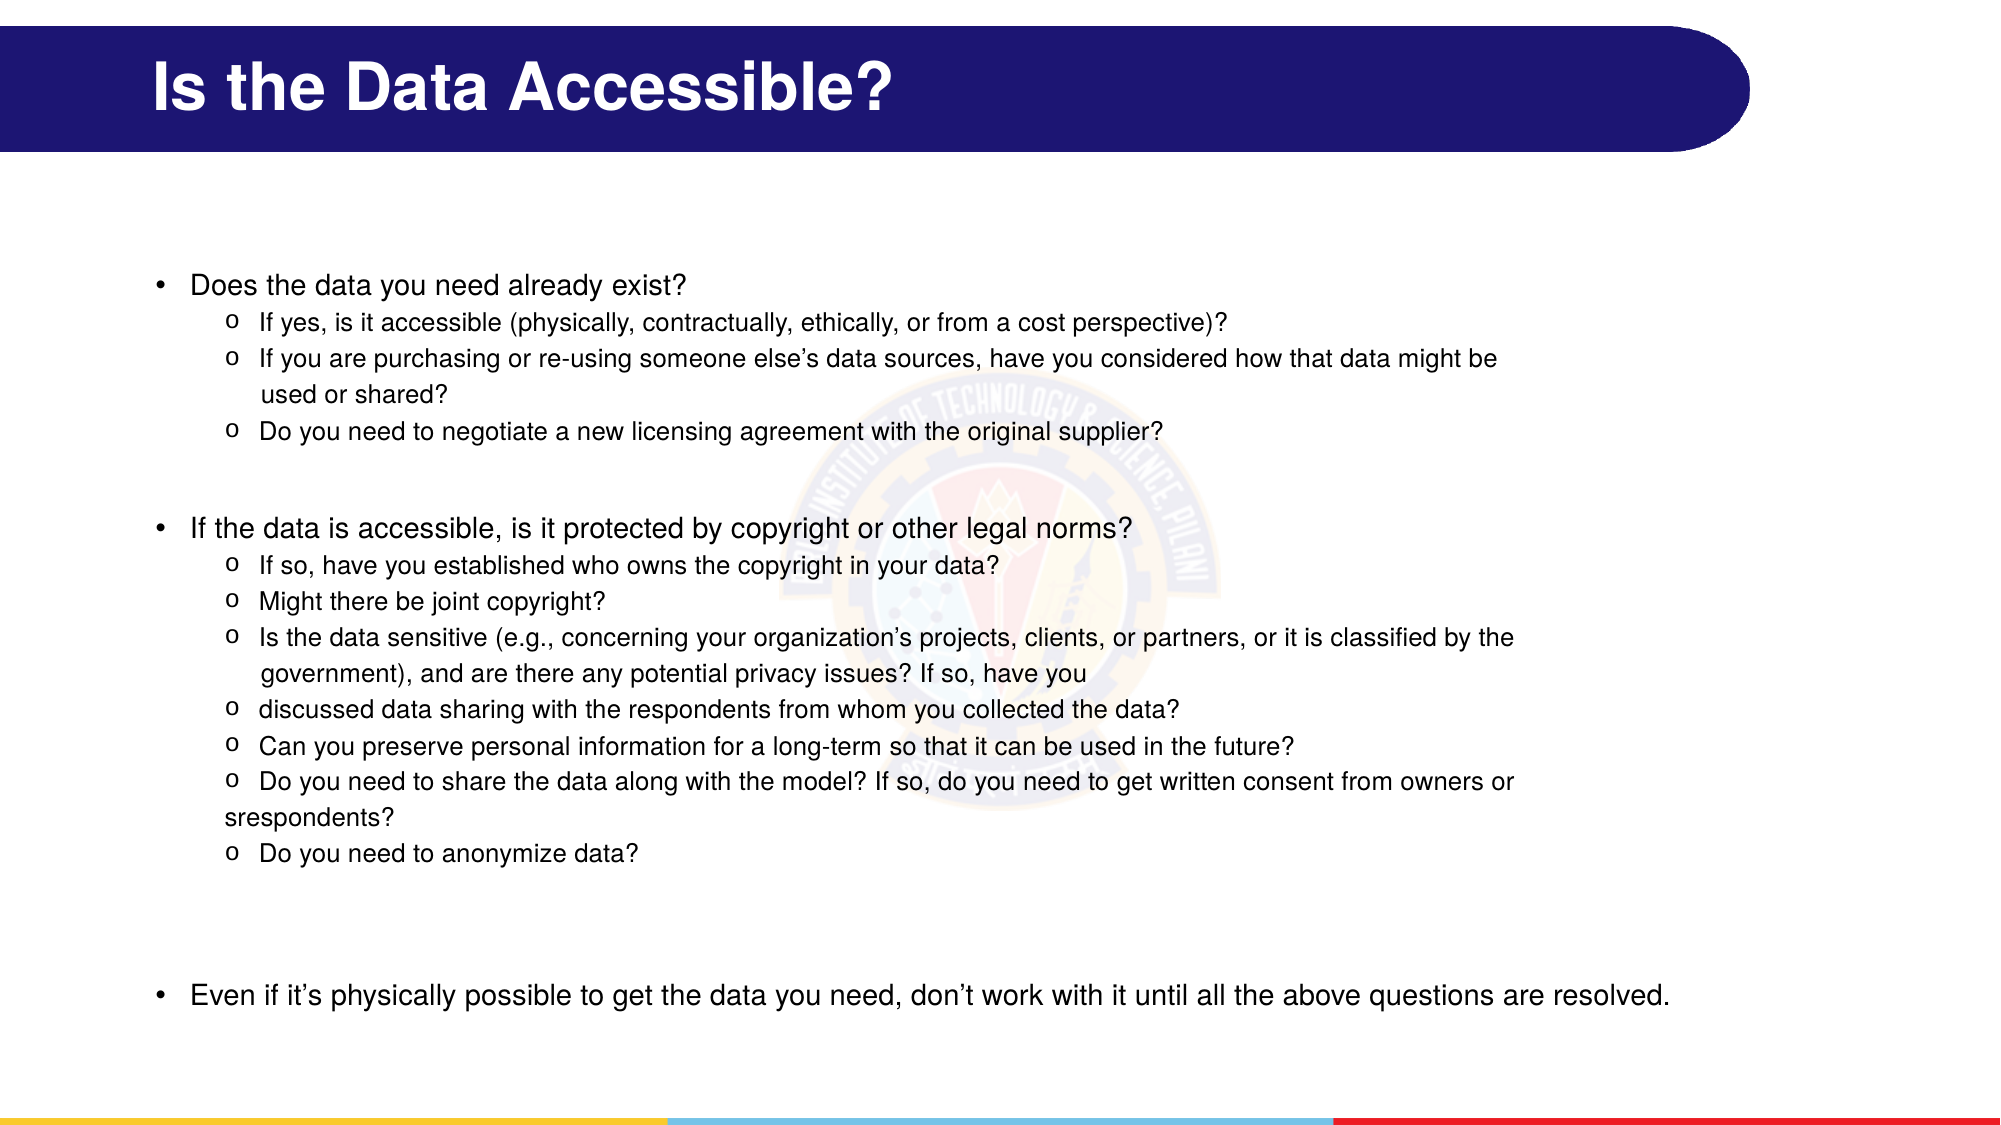

# Is the Data Accessible?

Does the data you need already exist?
If yes, is it accessible (physically, contractually, ethically, or from a cost perspective)?
If you are purchasing or re-using someone else’s data sources, have you considered how that data might be
     used or shared?
Do you need to negotiate a new licensing agreement with the original supplier?

If the data is accessible, is it protected by copyright or other legal norms?
If so, have you established who owns the copyright in your data?
Might there be joint copyright?
Is the data sensitive (e.g., concerning your organization’s projects, clients, or partners, or it is classified by the
     government), and are there any potential privacy issues? If so, have you
discussed data sharing with the respondents from whom you collected the data?
Can you preserve personal information for a long-term so that it can be used in the future?
Do you need to share the data along with the model? If so, do you need to get written consent from owners or
srespondents?
Do you need to anonymize data?

Even if it’s physically possible to get the data you need, don’t work with it until all the above questions are resolved.